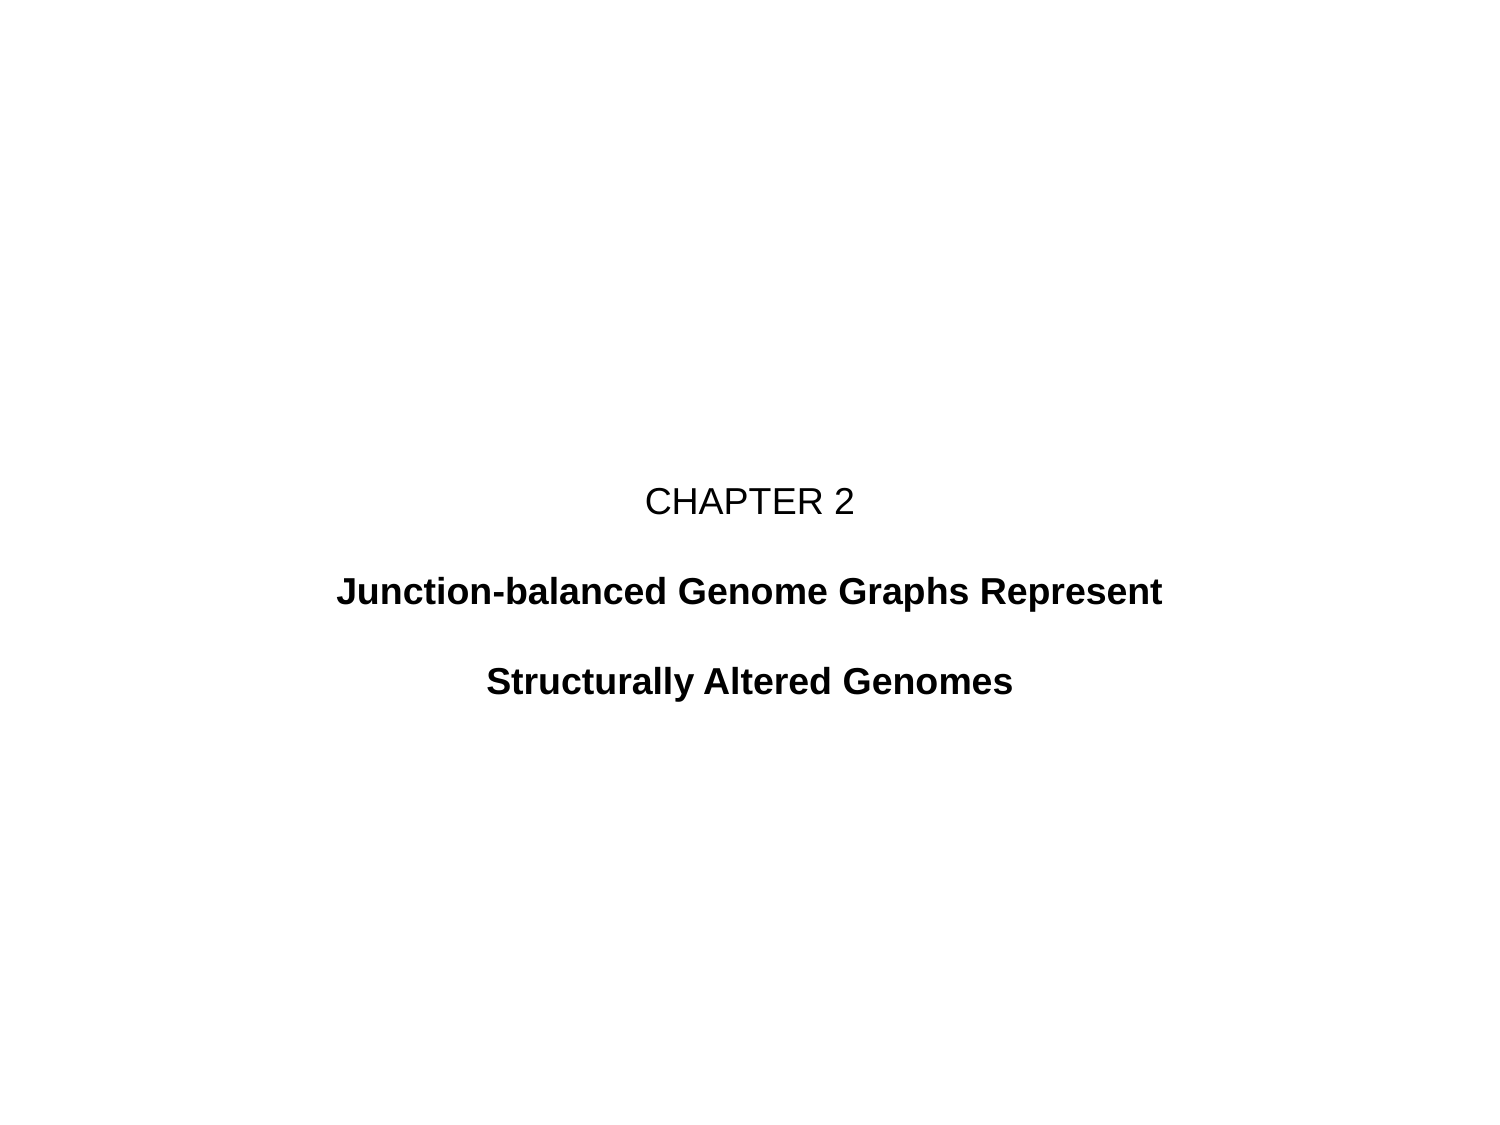

CHAPTER 2
Junction-balanced Genome Graphs Represent Structurally Altered Genomes